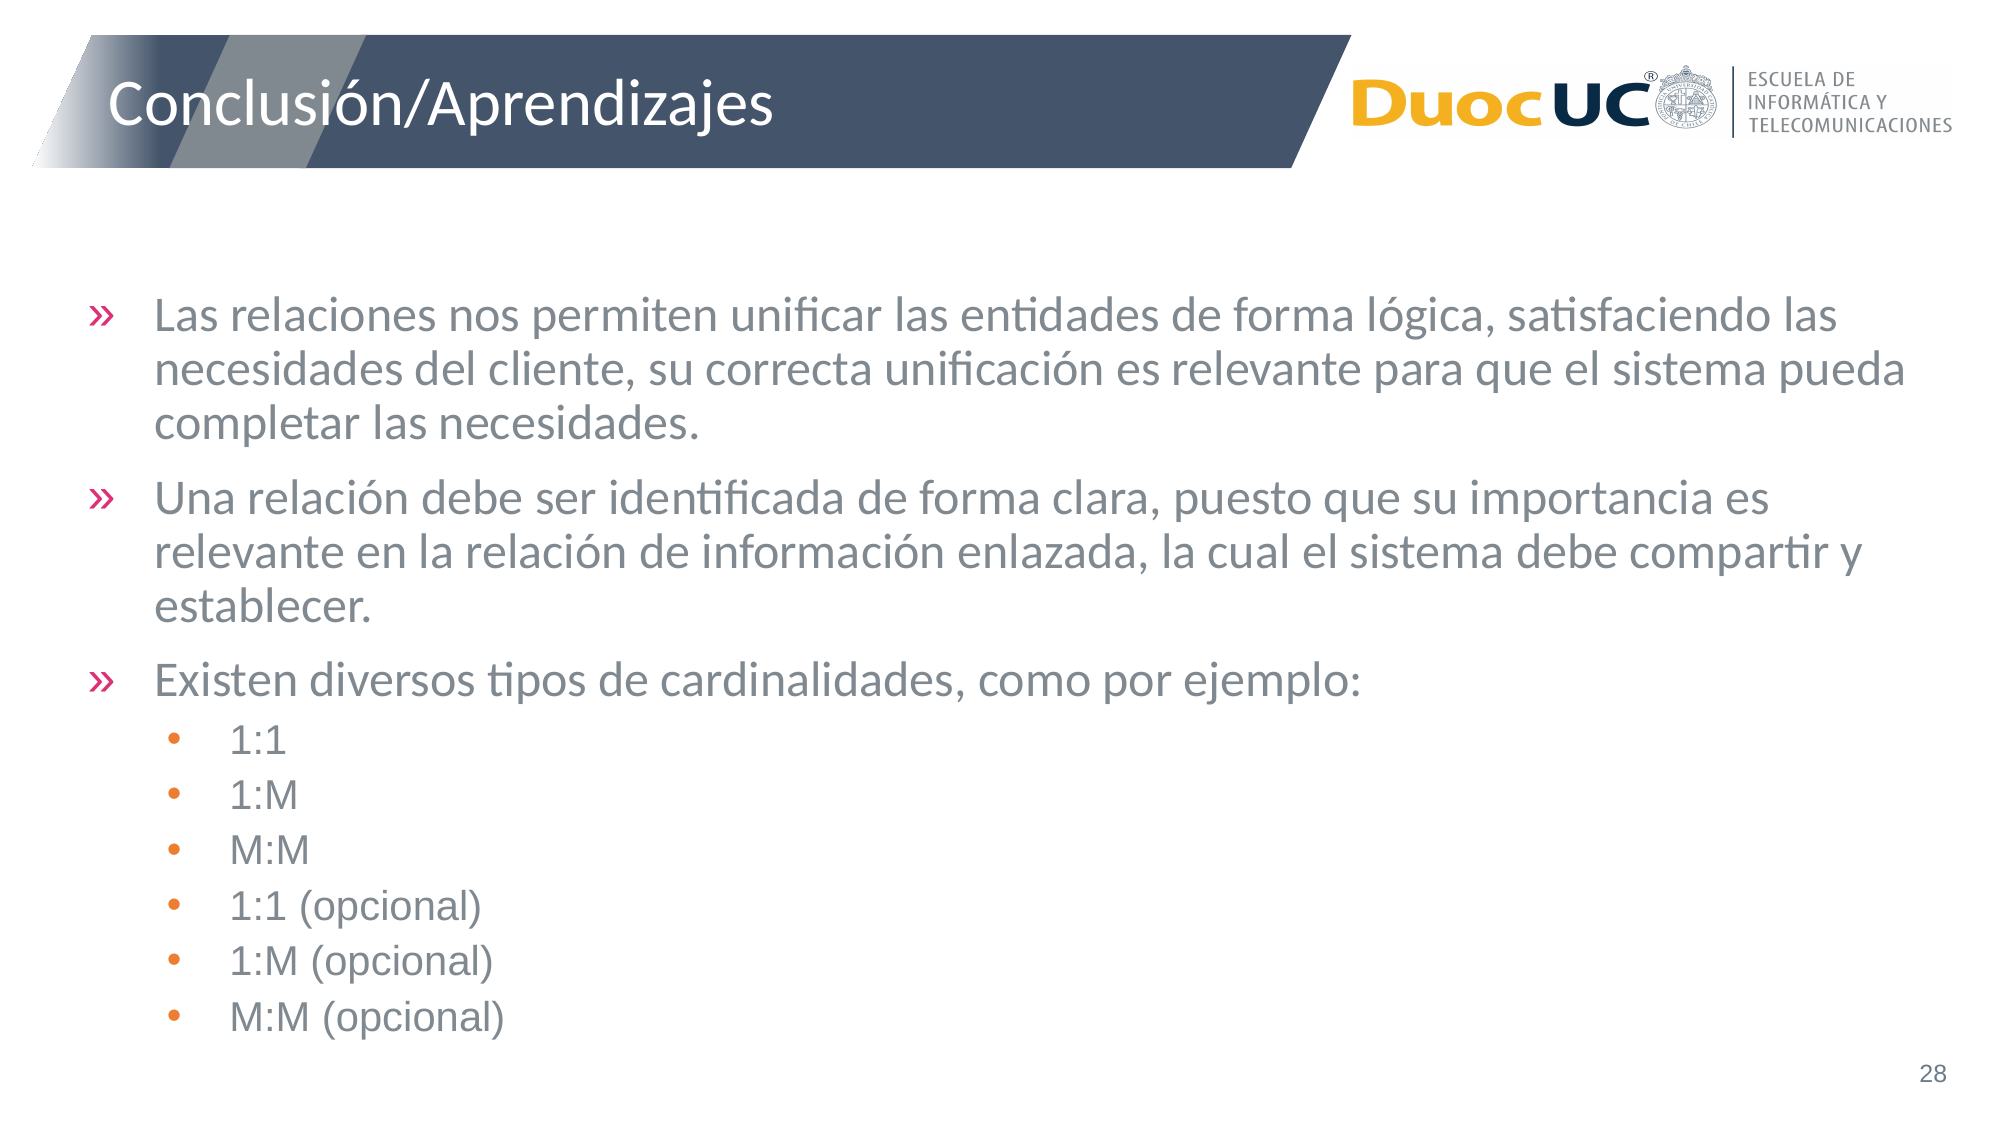

# Conclusión/Aprendizajes

Las relaciones nos permiten unificar las entidades de forma lógica, satisfaciendo las necesidades del cliente, su correcta unificación es relevante para que el sistema pueda completar las necesidades.
Una relación debe ser identificada de forma clara, puesto que su importancia es relevante en la relación de información enlazada, la cual el sistema debe compartir y establecer.
Existen diversos tipos de cardinalidades, como por ejemplo:
1:1
1:M
M:M
1:1 (opcional)
1:M (opcional)
M:M (opcional)